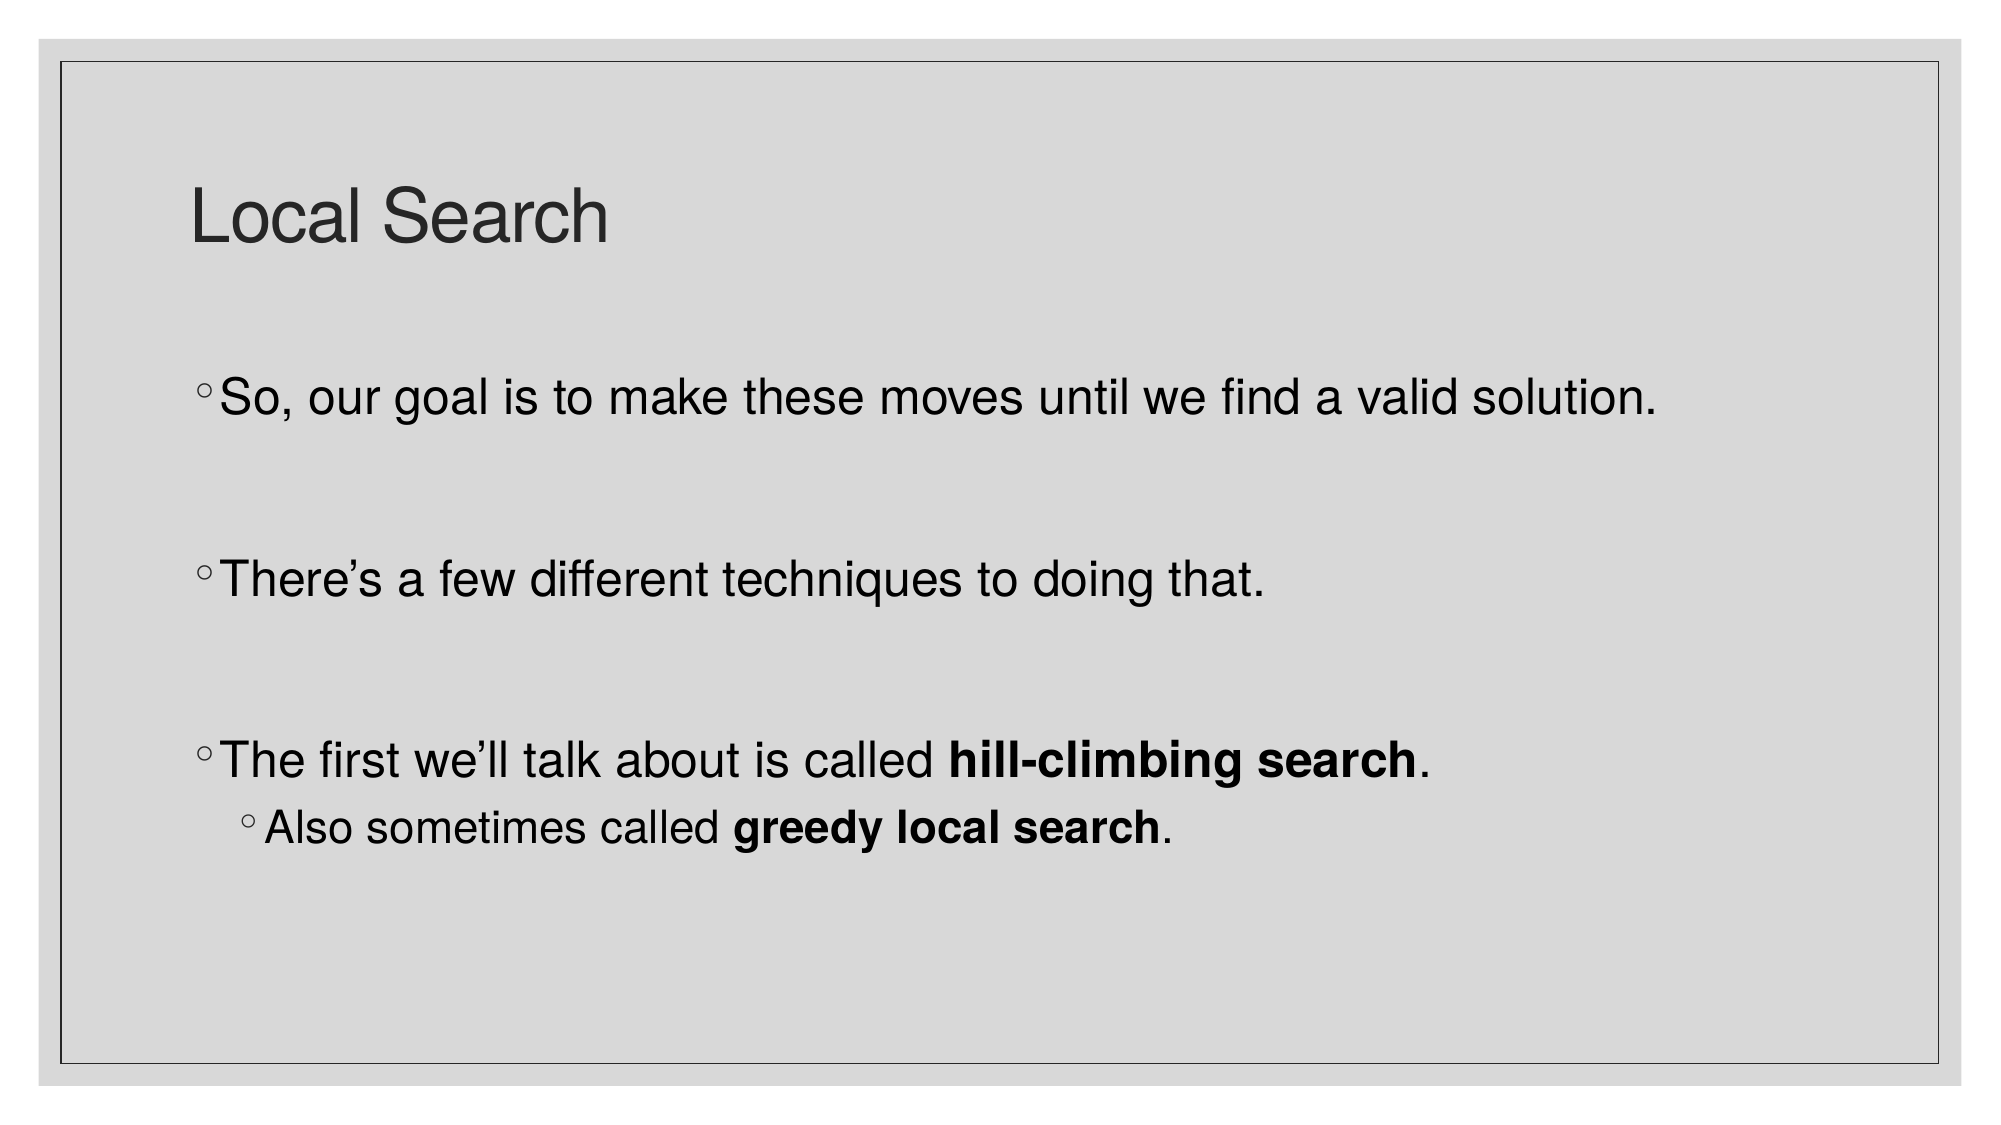

# Local Search
So, our goal is to make these moves until we find a valid solution.

There’s a few different techniques to doing that.

The first we’ll talk about is called hill-climbing search.
Also sometimes called greedy local search.